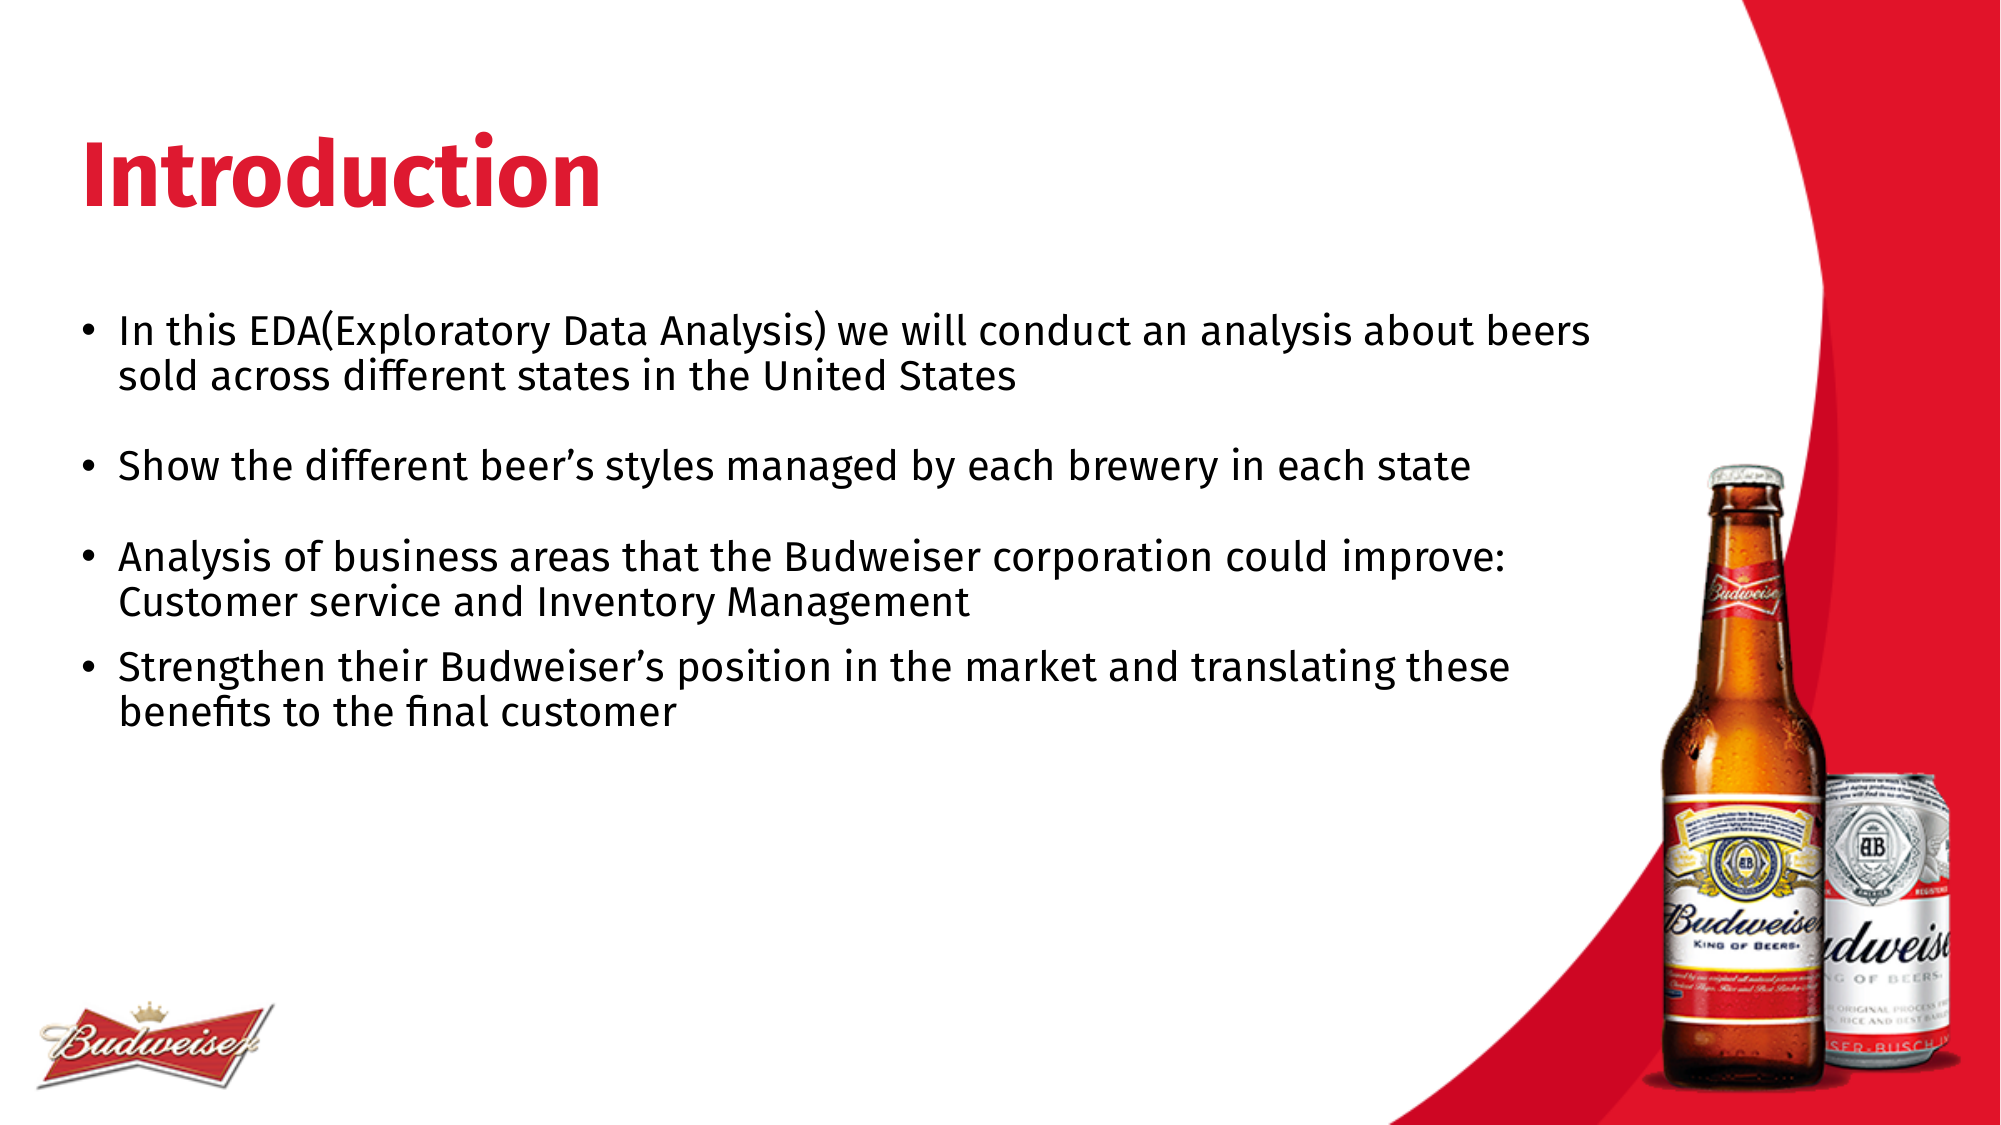

# Introduction
In this EDA(Exploratory Data Analysis) we will conduct an analysis about beers sold across different states in the United States

Show the different beer’s styles managed by each brewery in each state

Analysis of business areas that the Budweiser corporation could improve: Customer service and Inventory Management
Strengthen their Budweiser’s position in the market and translating these benefits to the final customer